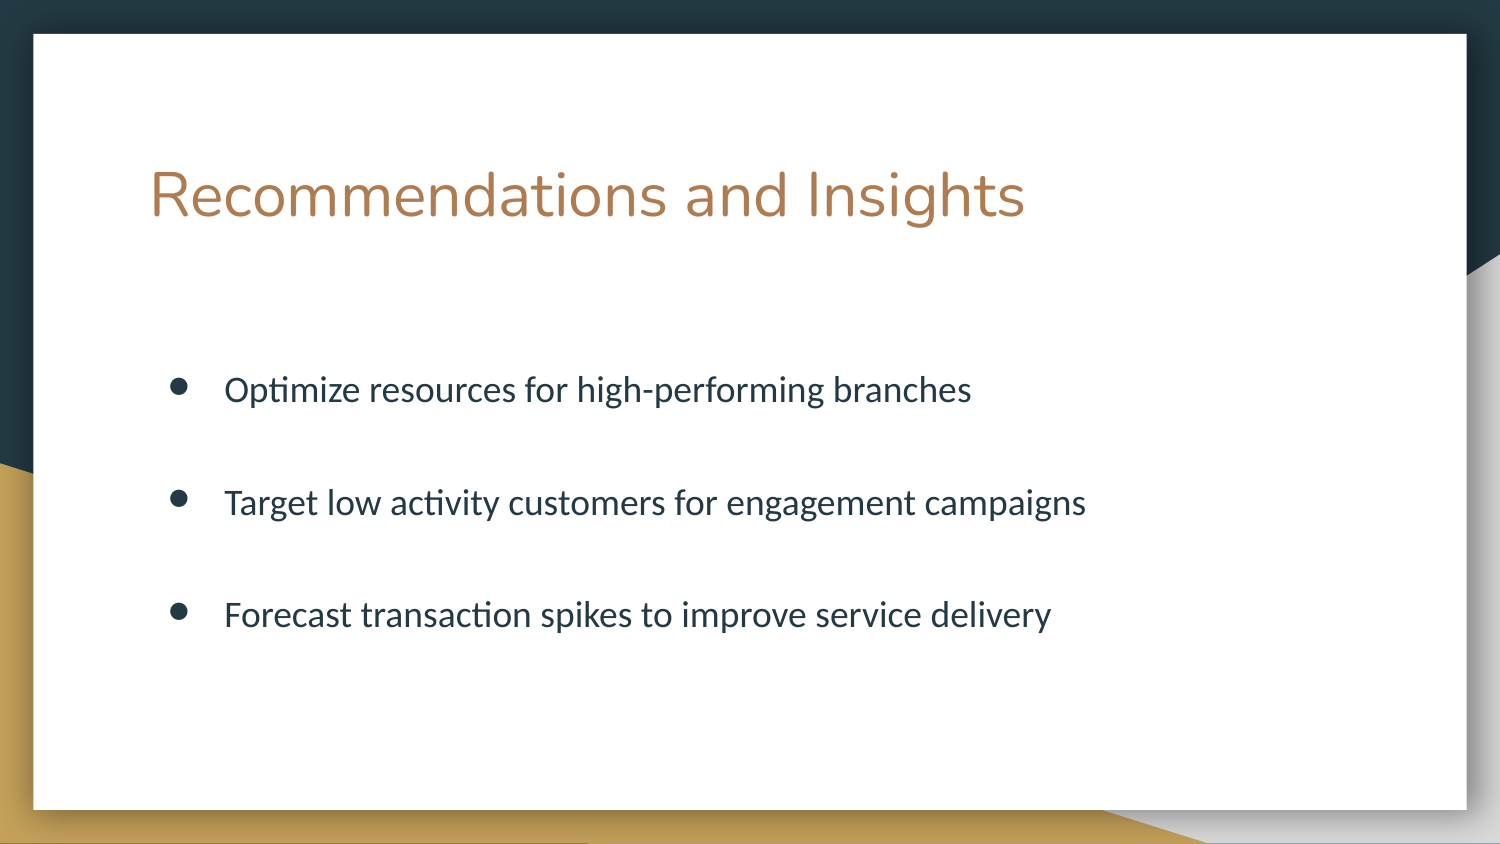

# Recommendations and Insights

Optimize resources for high-performing branches
Target low activity customers for engagement campaigns
Forecast transaction spikes to improve service delivery